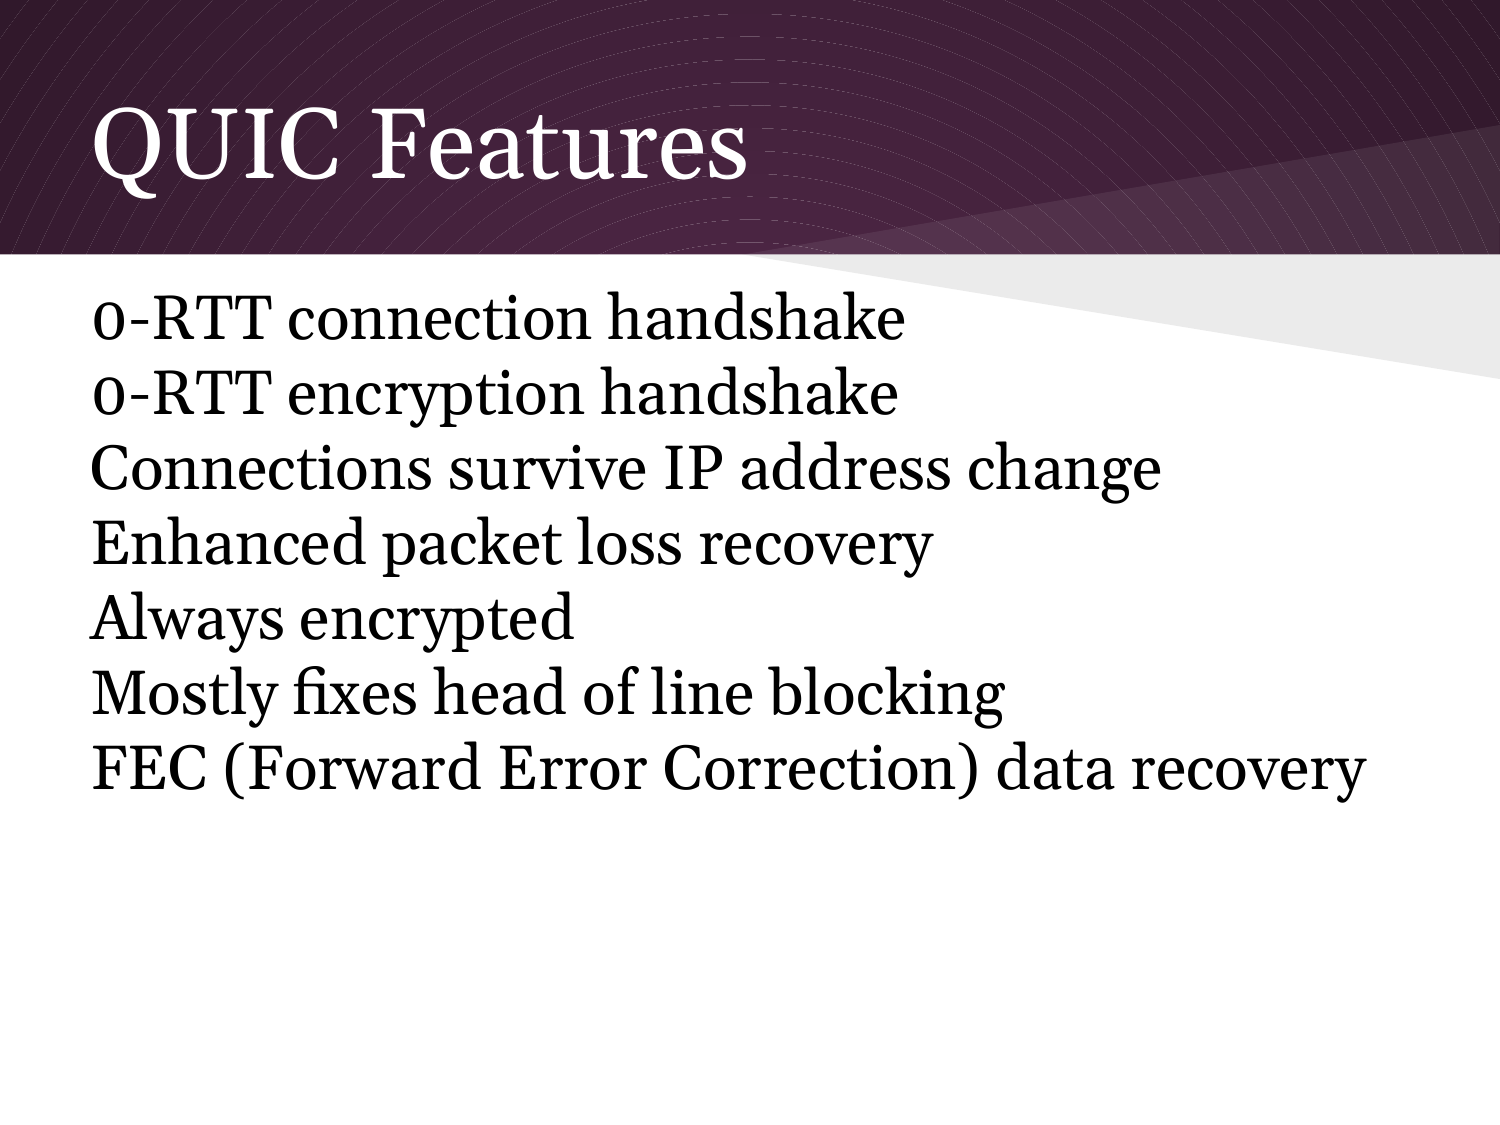

# QUIC Features
0-RTT connection handshake
0-RTT encryption handshake
Connections survive IP address change
Enhanced packet loss recovery
Always encrypted
Mostly fixes head of line blocking
FEC (Forward Error Correction) data recovery